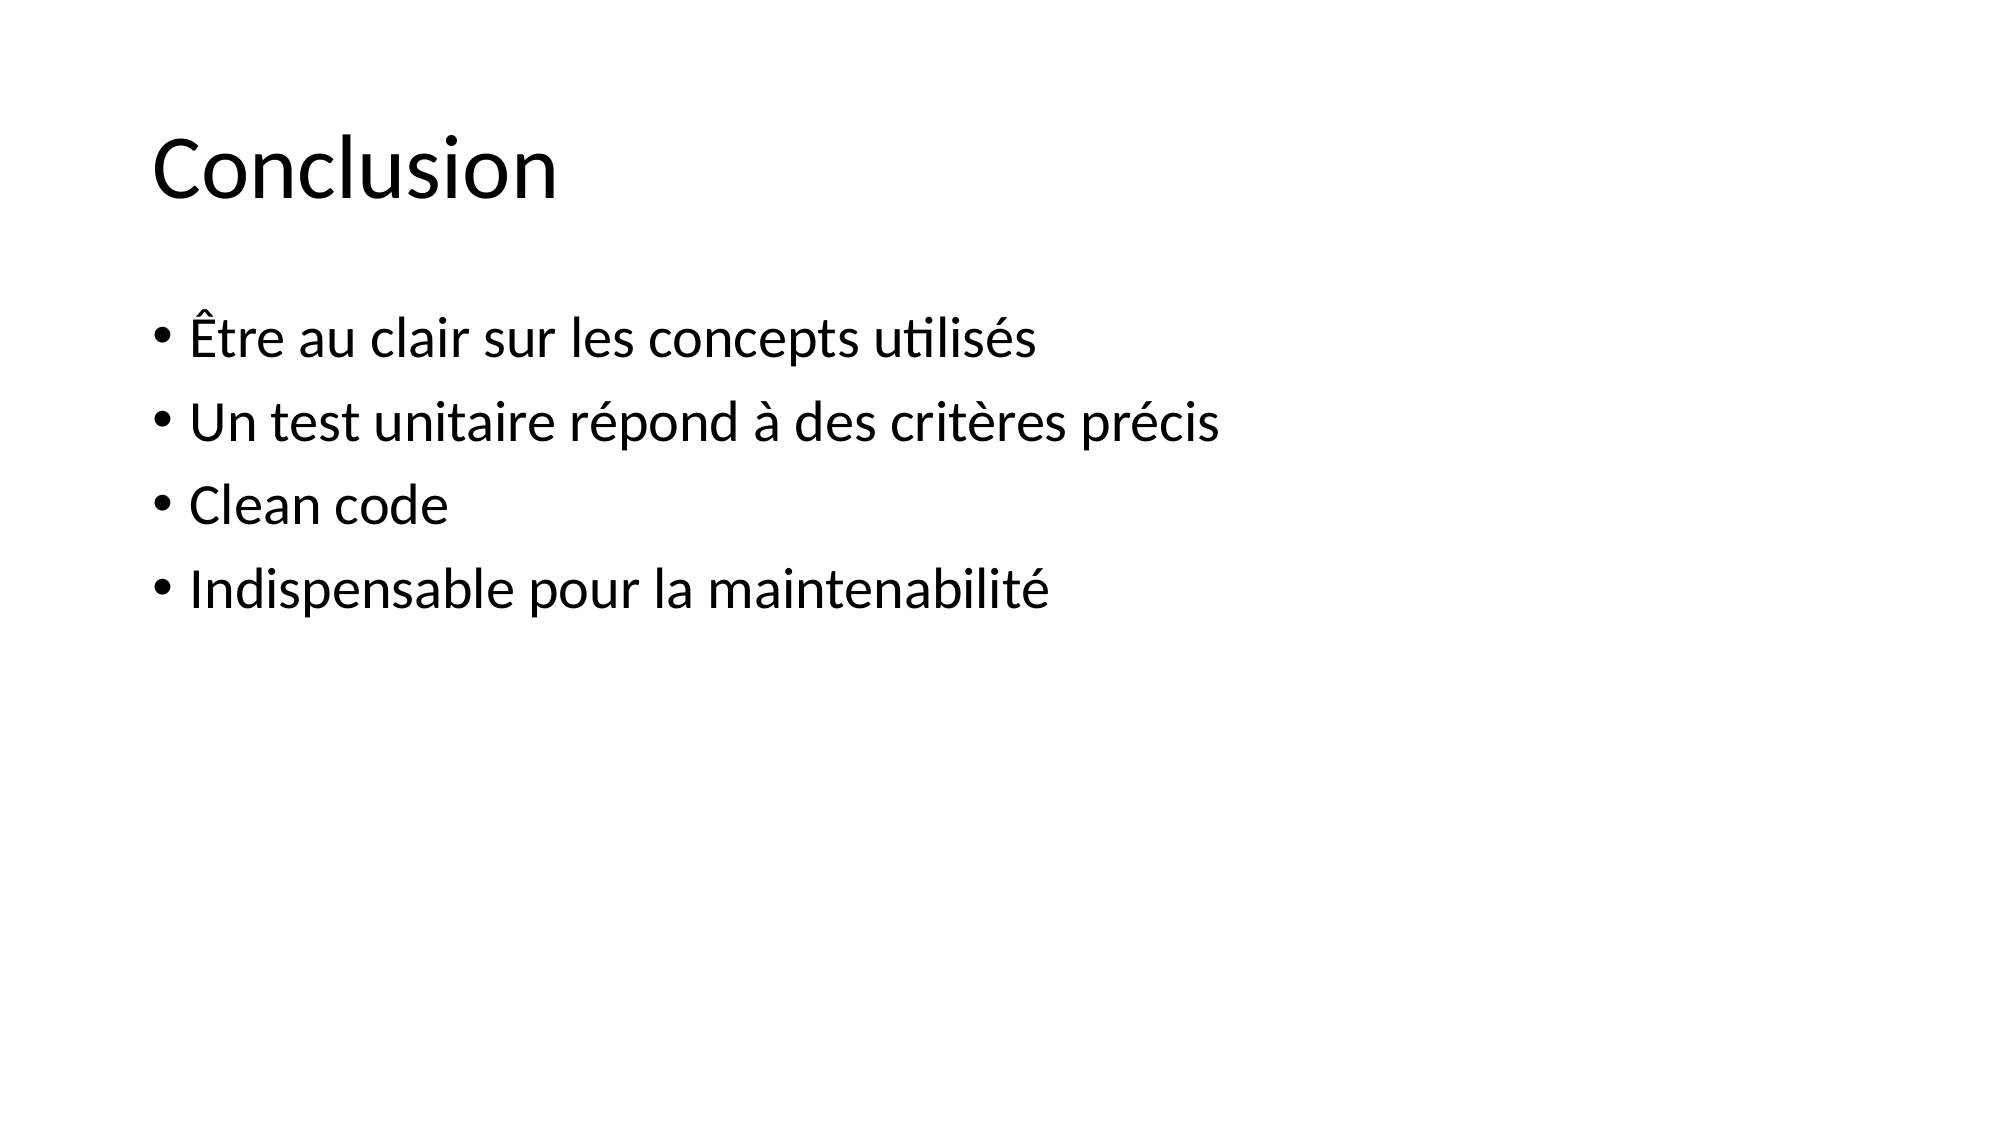

# Conclusion
Être au clair sur les concepts utilisés
Un test unitaire répond à des critères précis
Clean code
Indispensable pour la maintenabilité